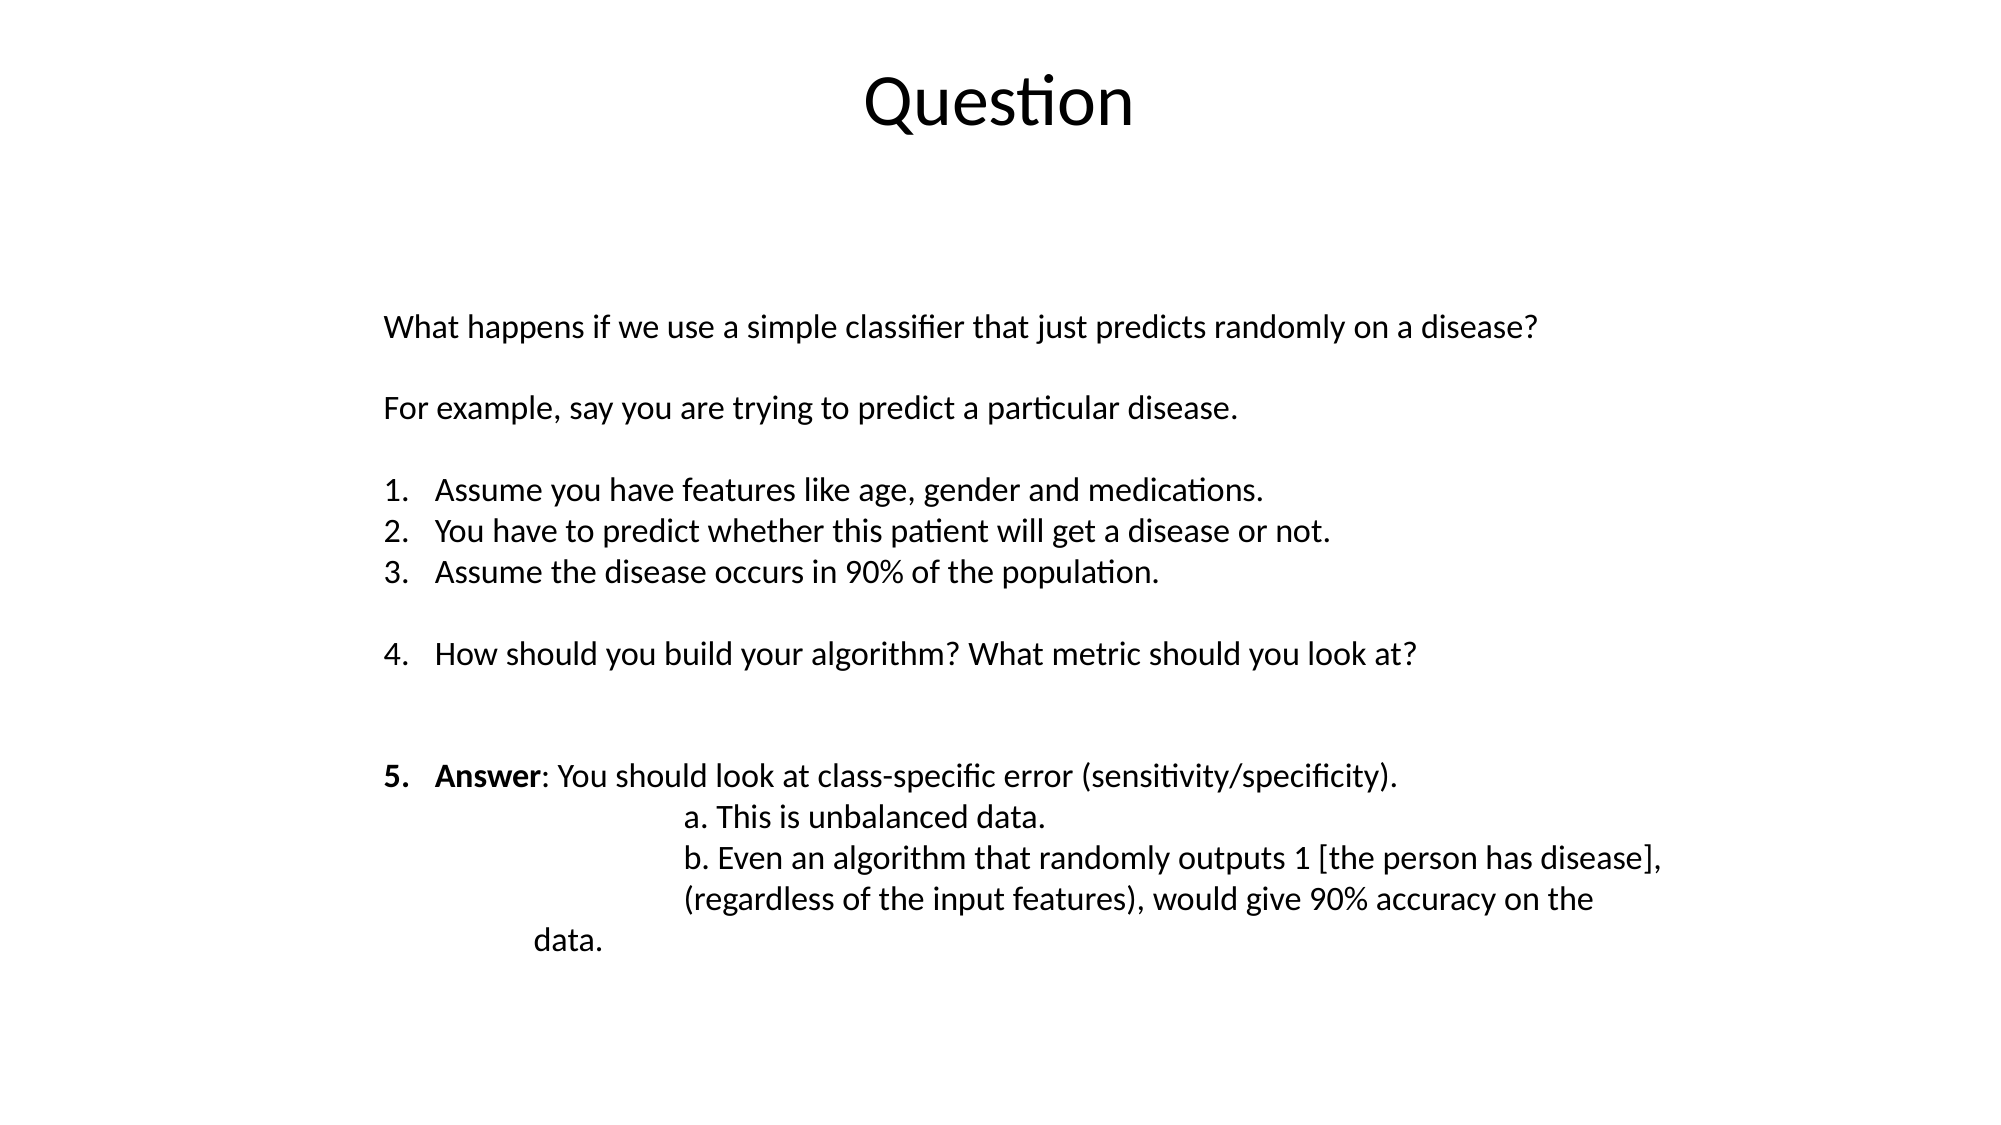

Question
What happens if we use a simple classifier that just predicts randomly on a disease?

For example, say you are trying to predict a particular disease.

Assume you have features like age, gender and medications.
You have to predict whether this patient will get a disease or not.
Assume the disease occurs in 90% of the population.

How should you build your algorithm? What metric should you look at?

Answer: You should look at class-specific error (sensitivity/specificity).
	a. This is unbalanced data.
	b. Even an algorithm that randomly outputs 1 [the person has disease], 	(regardless of the input features), would give 90% accuracy on the data.